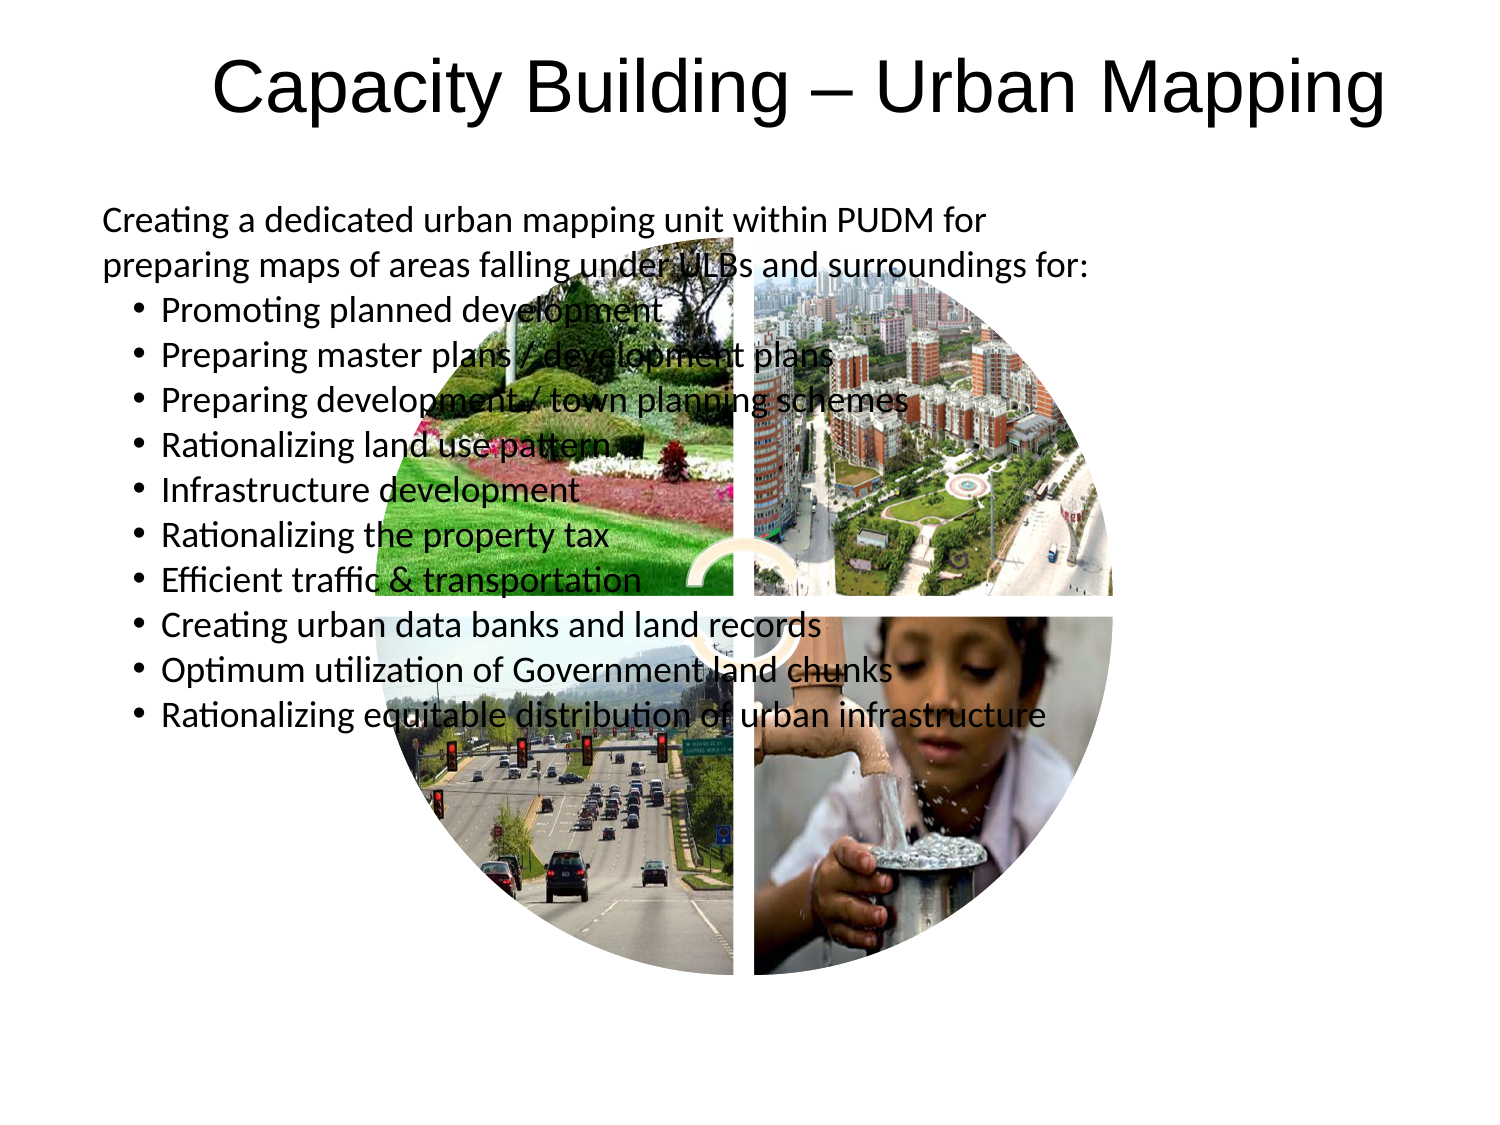

# Capacity Building – Urban Mapping
Creating a dedicated urban mapping unit within PUDM for
preparing maps of areas falling under ULBs and surroundings for:
Promoting planned development
Preparing master plans / development plans
Preparing development / town planning schemes
Rationalizing land use pattern
Infrastructure development
Rationalizing the property tax
Efficient traffic & transportation
Creating urban data banks and land records
Optimum utilization of Government land chunks
Rationalizing equitable distribution of urban infrastructure